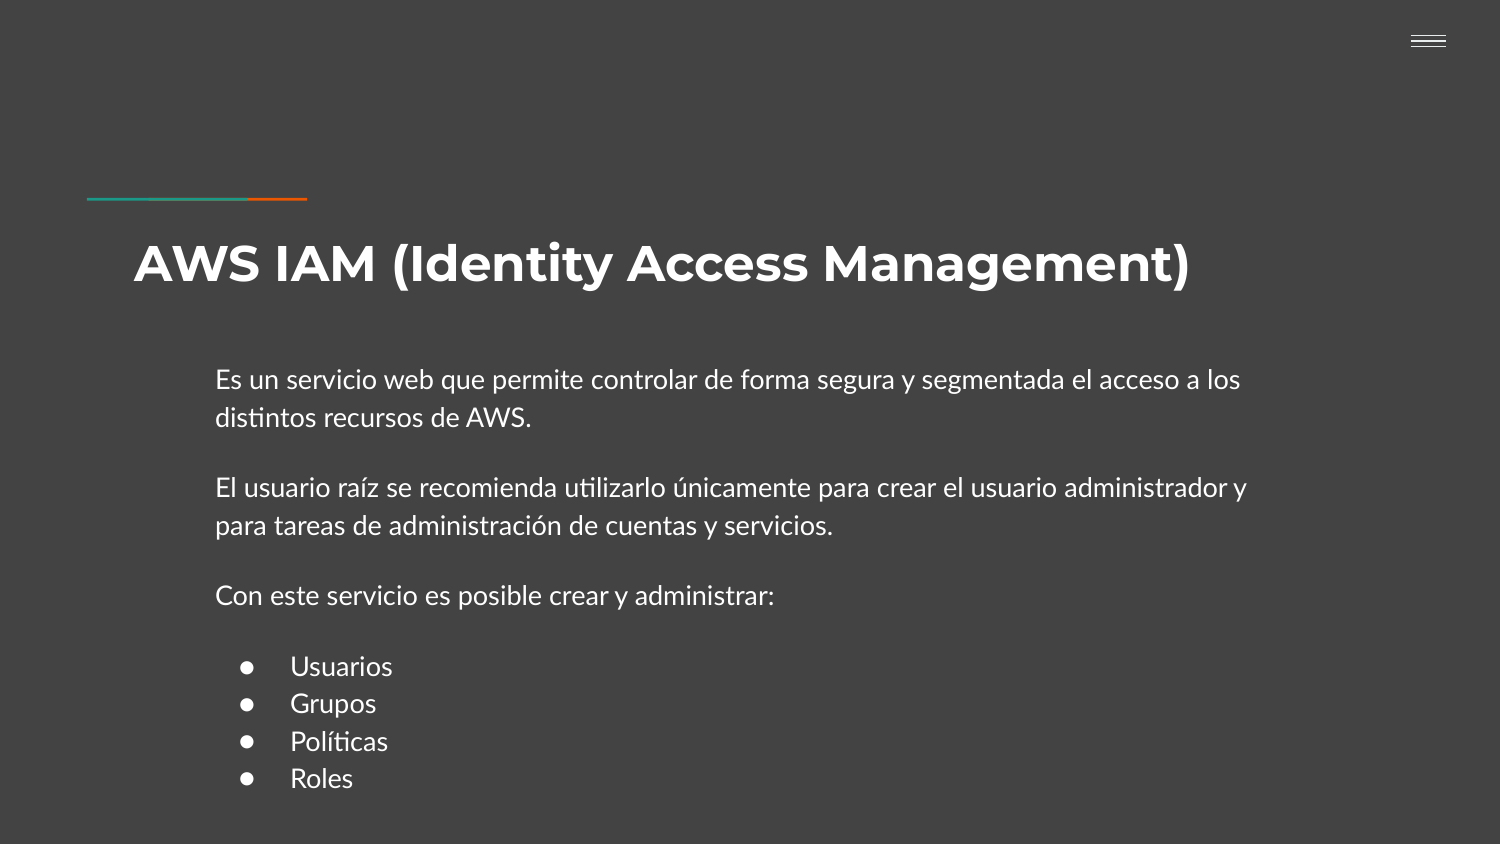

# AWS IAM (Identity Access Management)
Es un servicio web que permite controlar de forma segura y segmentada el acceso a los distintos recursos de AWS.
El usuario raíz se recomienda utilizarlo únicamente para crear el usuario administrador y para tareas de administración de cuentas y servicios.
Con este servicio es posible crear y administrar:
Usuarios
Grupos
Políticas
Roles